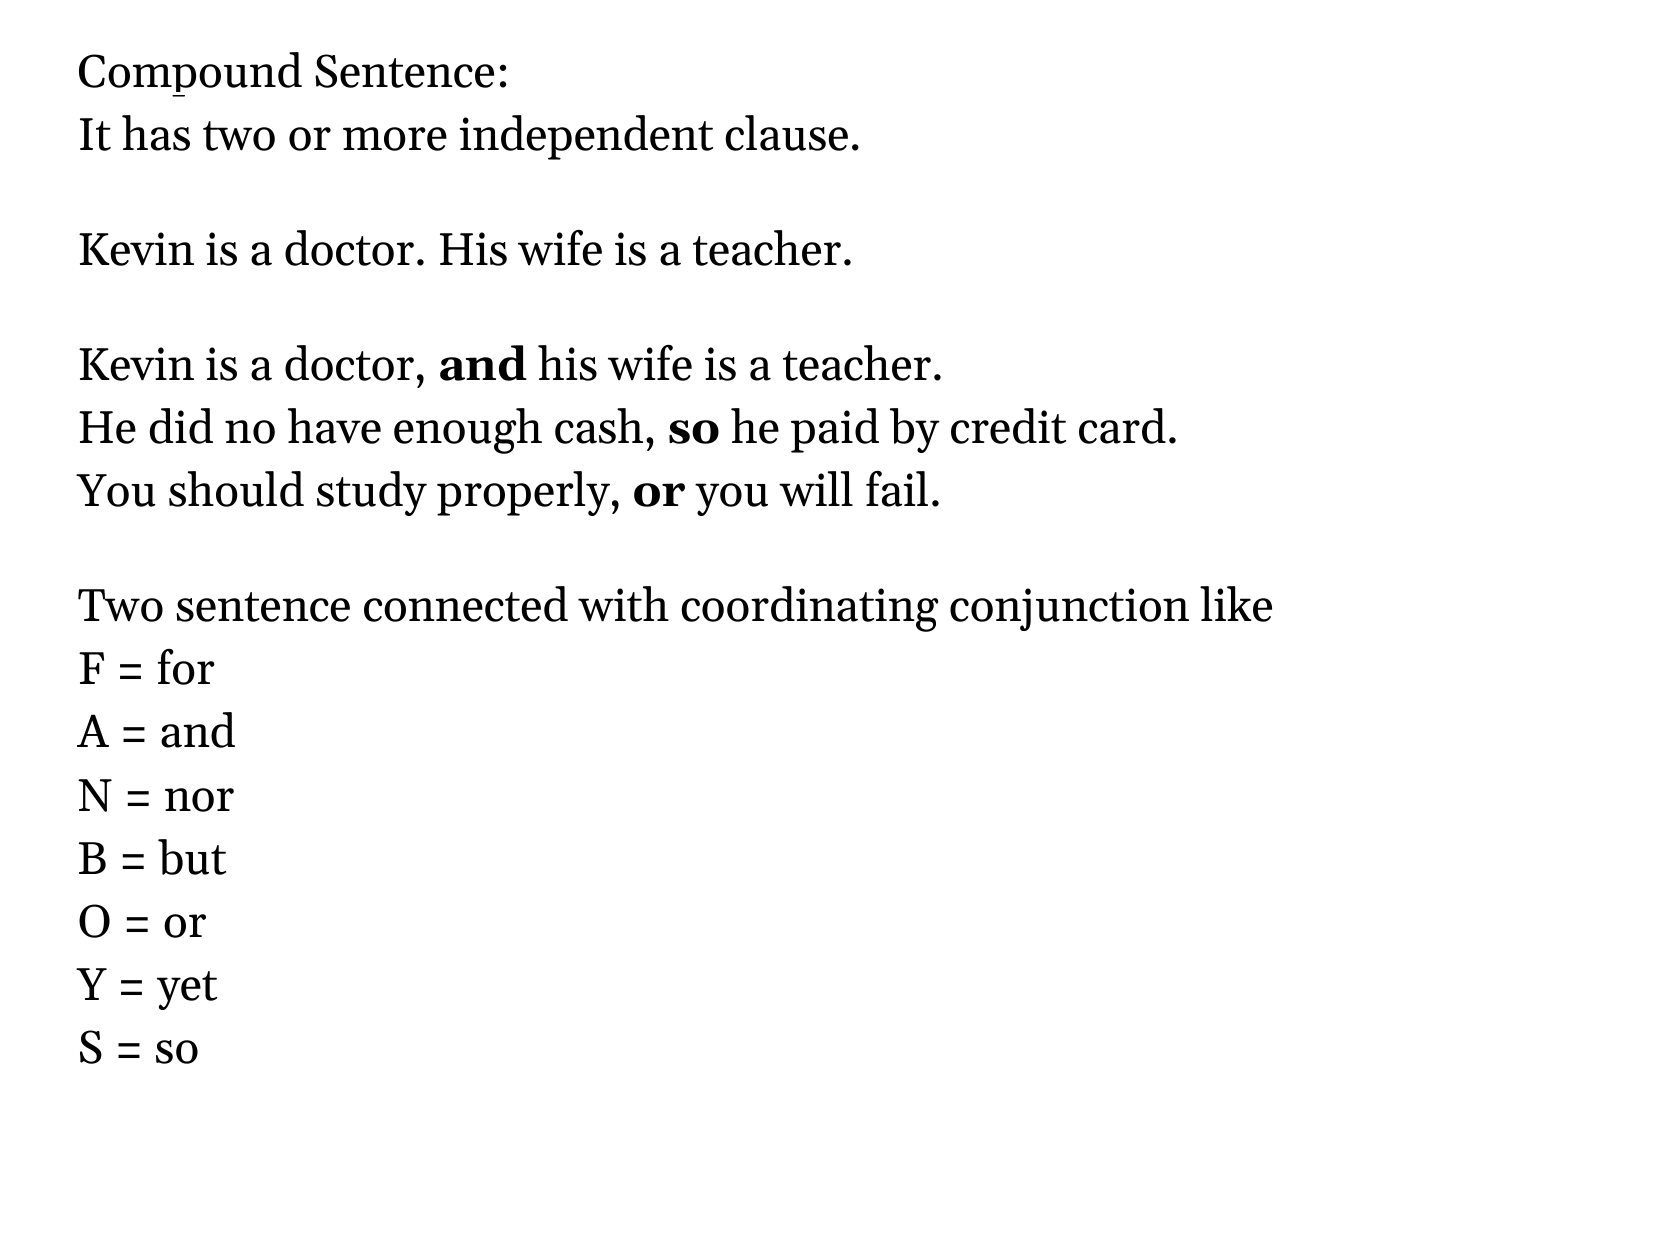

Compound Sentence:
It has two or more independent clause.

Kevin is a doctor. His wife is a teacher.

Kevin is a doctor, and his wife is a teacher.
He did no have enough cash, so he paid by credit card.
You should study properly, or you will fail.

Two sentence connected with coordinating conjunction like
F = for
A = and
N = nor
B = but
O = or
Y = yet
S = so